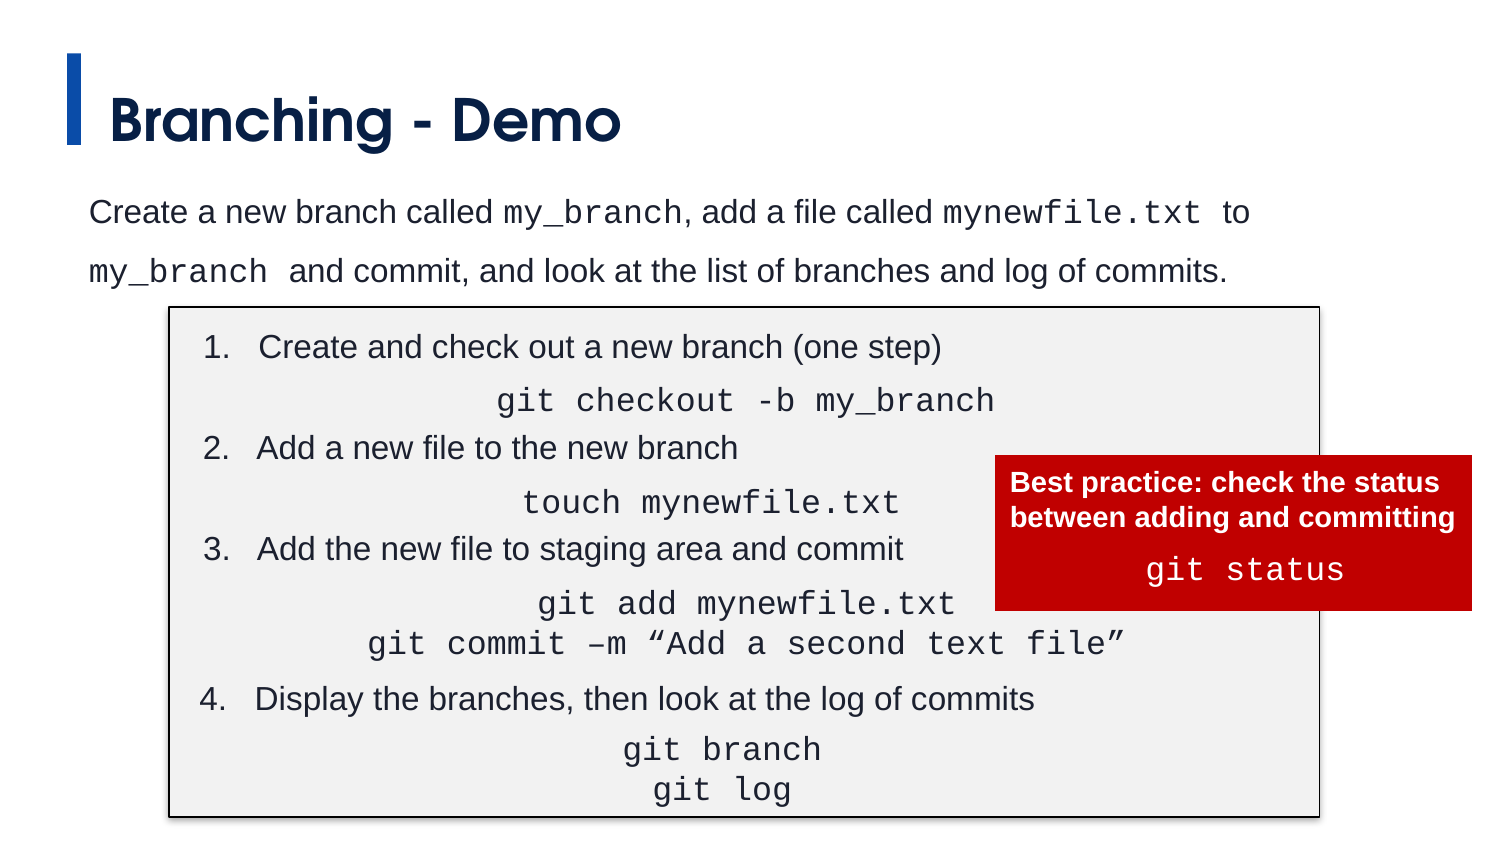

Branching - Demo

Create a new branch called my_branch, add a file called mynewfile.txt to my_branch and commit, and look at the list of branches and log of commits.

1.   Create and check out a new branch (one step)
 git checkout -b my_branch
2.   Add a new file to the new branch
Best practice: check the status between adding and committing

git status
touch mynewfile.txt
3.   Add the new file to staging area and commit
git add mynewfile.txt
git commit –m “Add a second text file”
4.   Display the branches, then look at the log of commits
git branch
git log